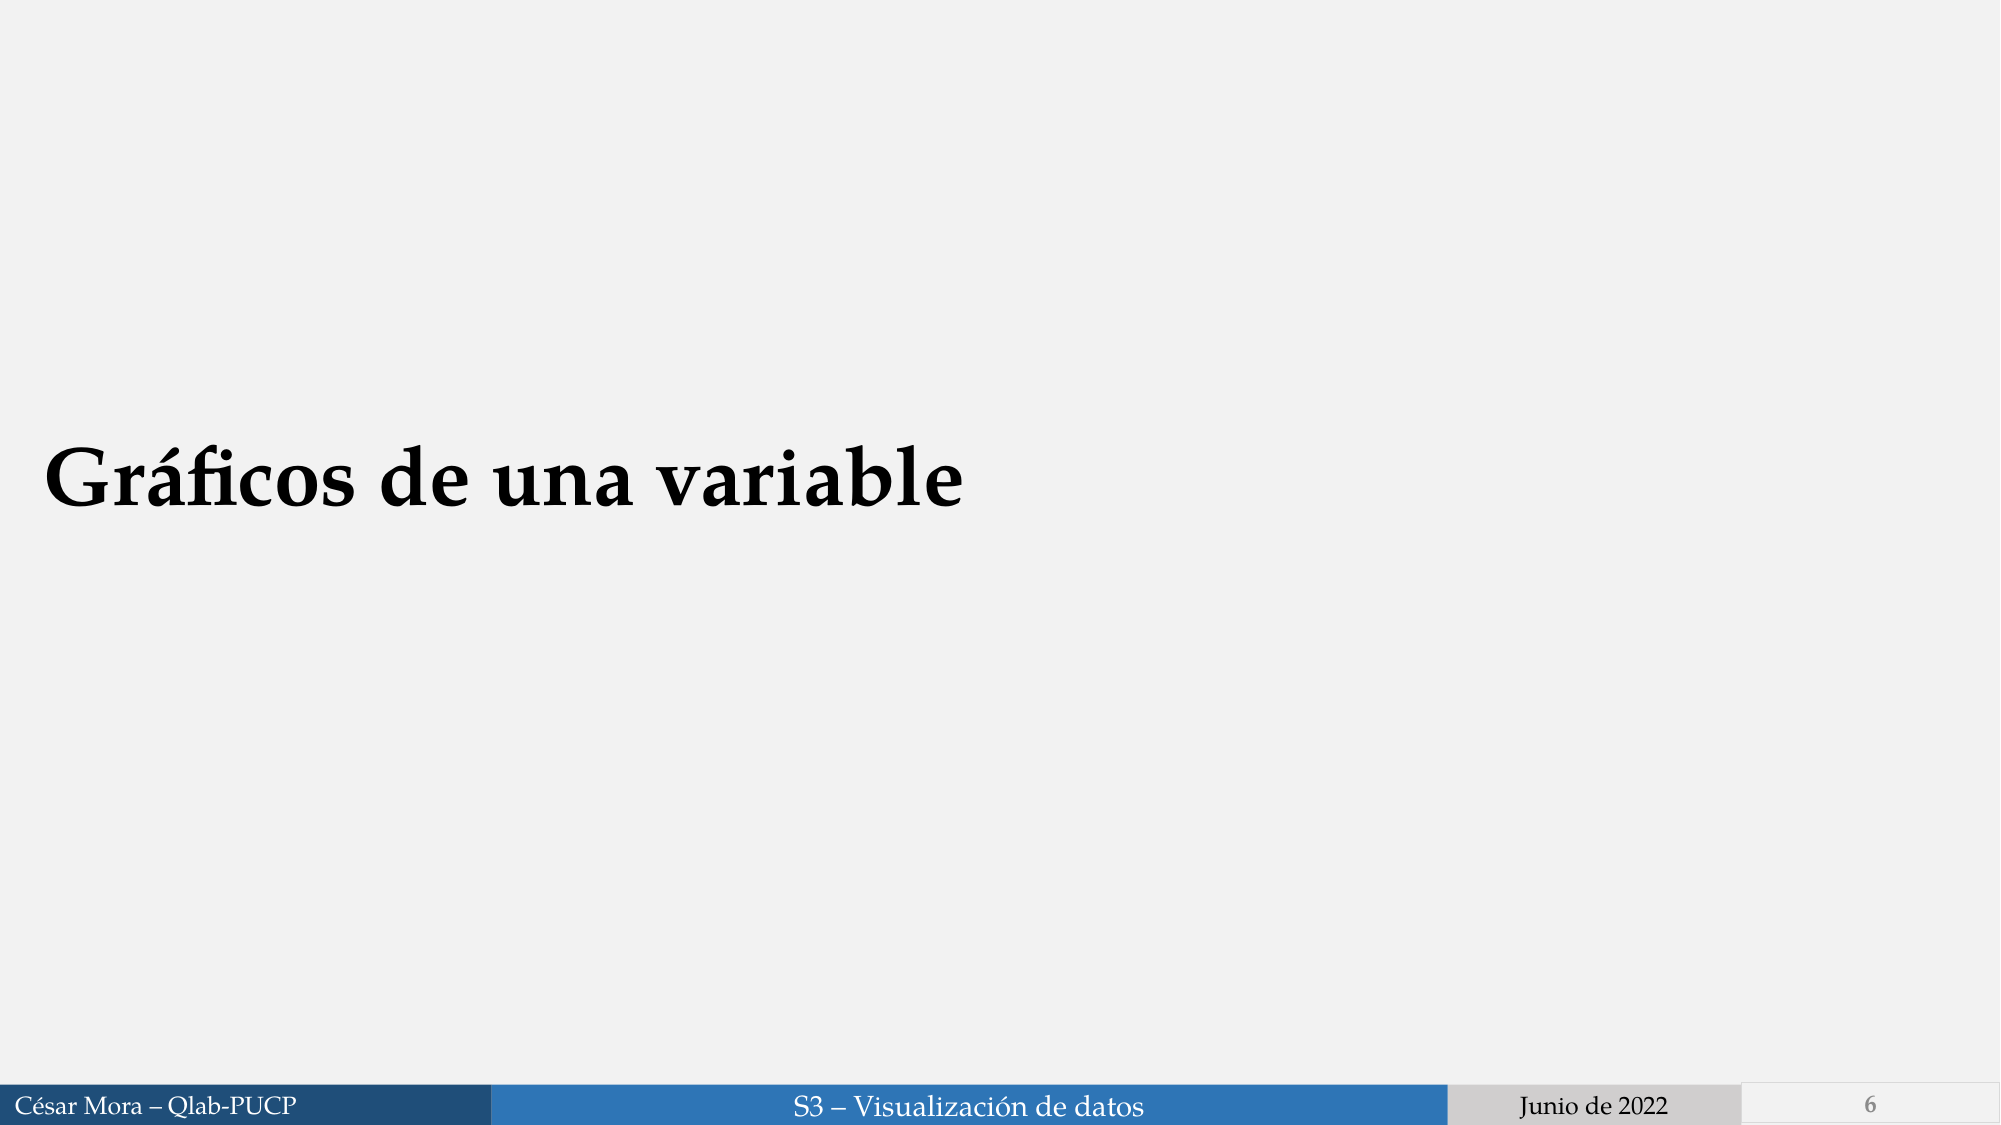

Gráficos de una variable

6
Junio de 2022
César Mora – Qlab-PUCP
S3 – Visualización de datos